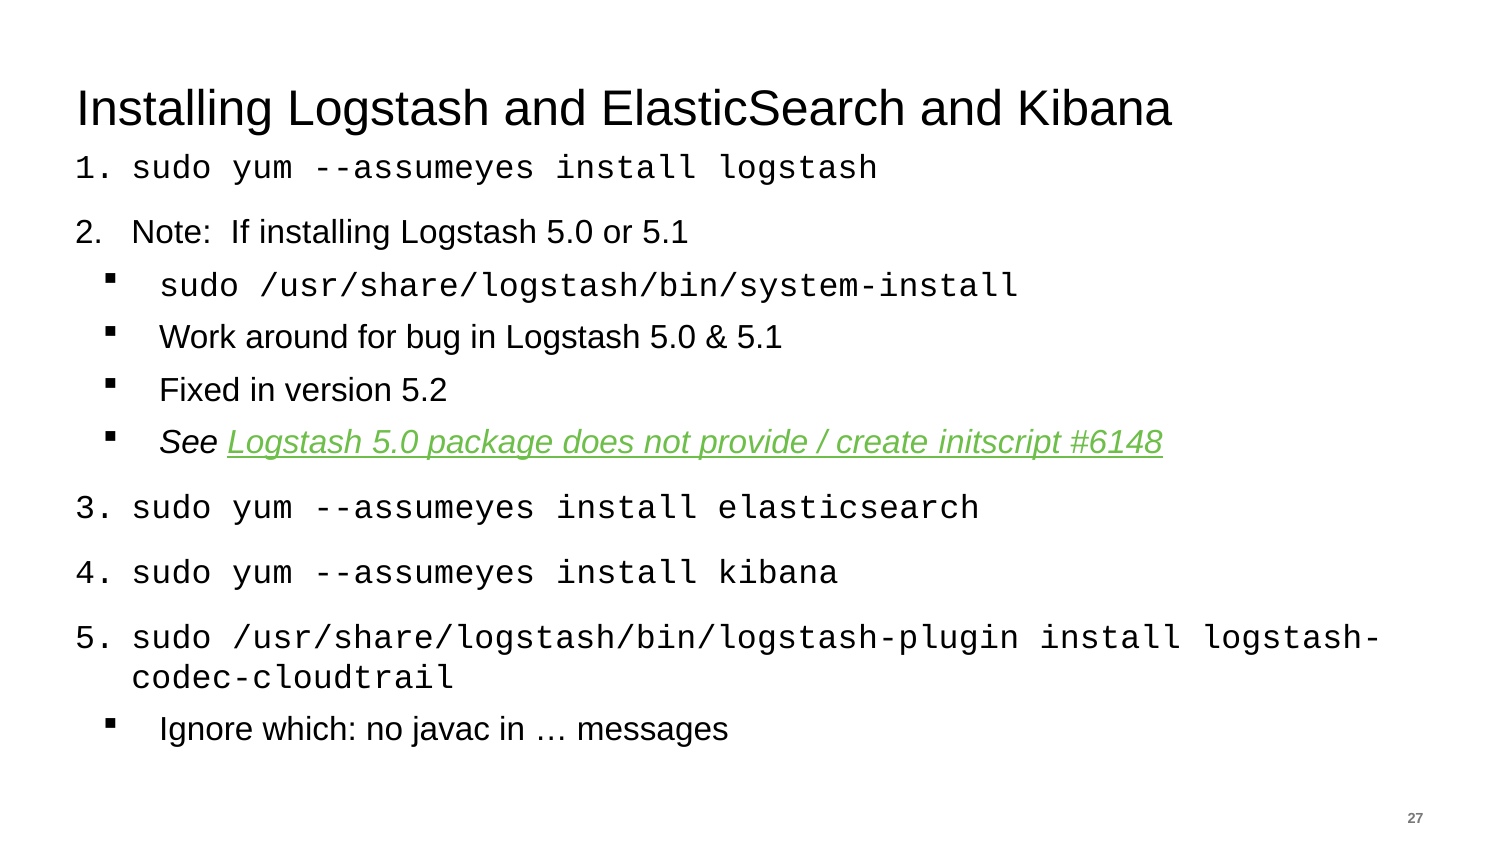

# Installing Logstash and ElasticSearch and Kibana
sudo yum --assumeyes install logstash
Note:  If installing Logstash 5.0 or 5.1
sudo /usr/share/logstash/bin/system-install
Work around for bug in Logstash 5.0 & 5.1
Fixed in version 5.2
See Logstash 5.0 package does not provide / create initscript #6148
sudo yum --assumeyes install elasticsearch
sudo yum --assumeyes install kibana
sudo /usr/share/logstash/bin/logstash-plugin install logstash-codec-cloudtrail
Ignore which: no javac in … messages